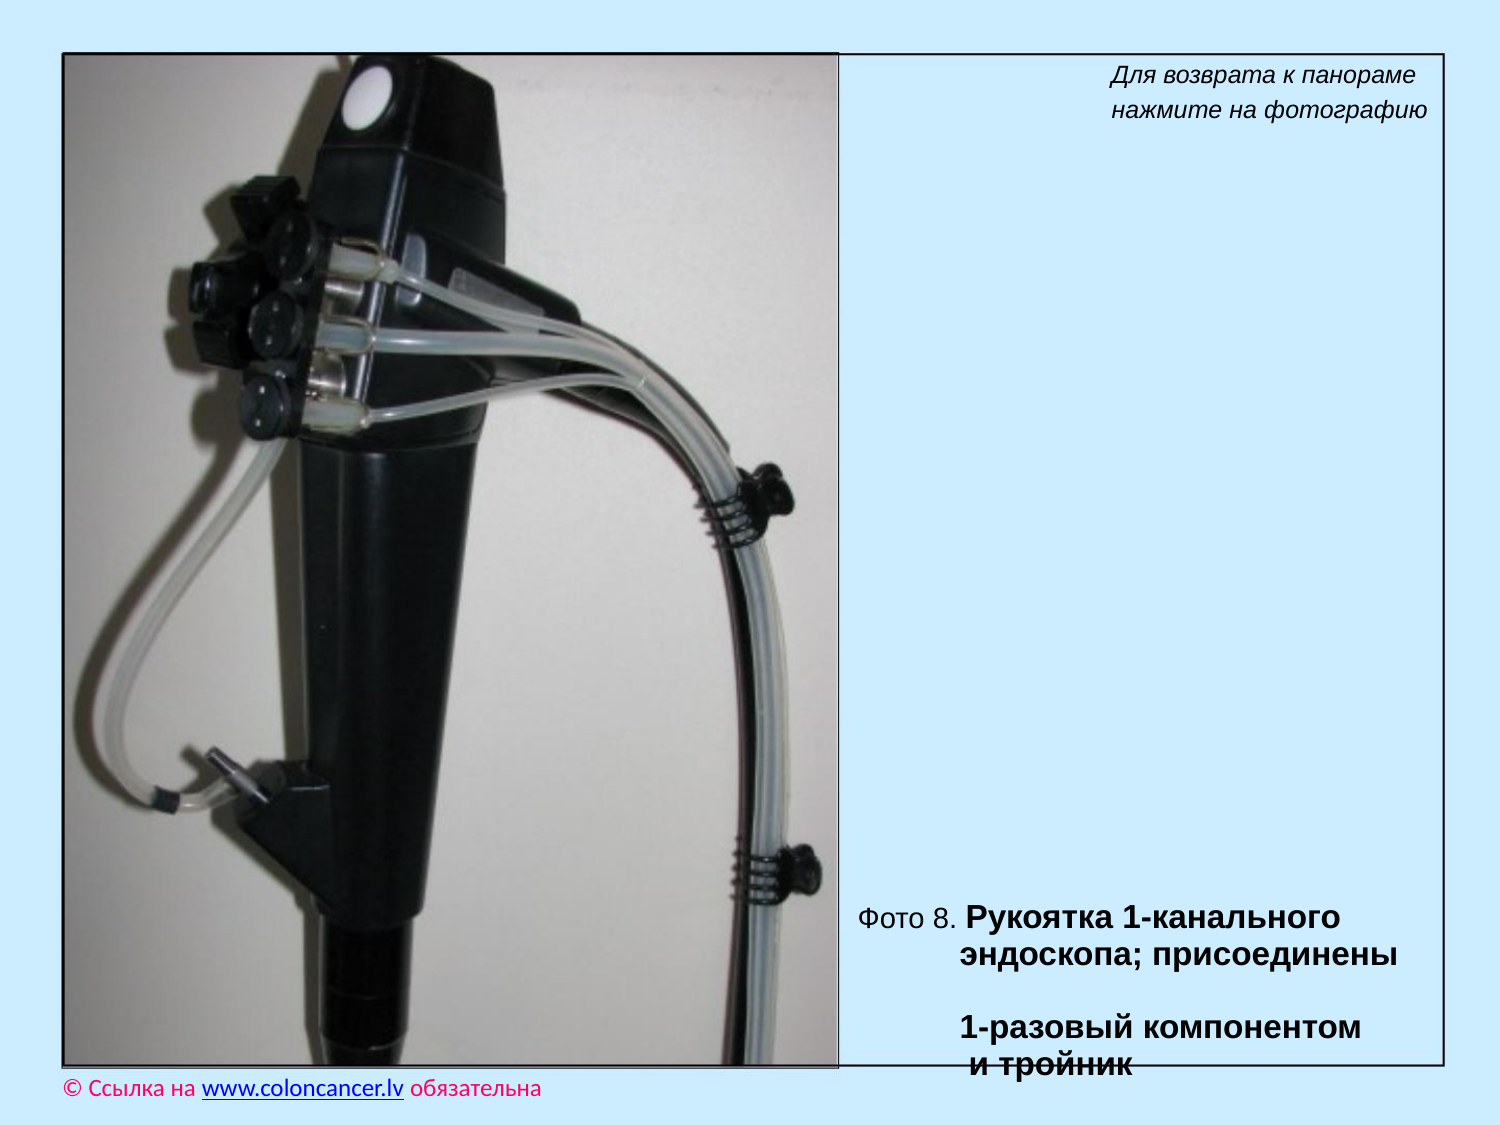

Для возврата к панораме
нажмите на фотографию

Фото 8. Рукоятка 1-канального
           эндоскопа; присоединены
           1-разовый компонентом
            и тройник

© Ссылка на www.coloncancer.lv обязательна